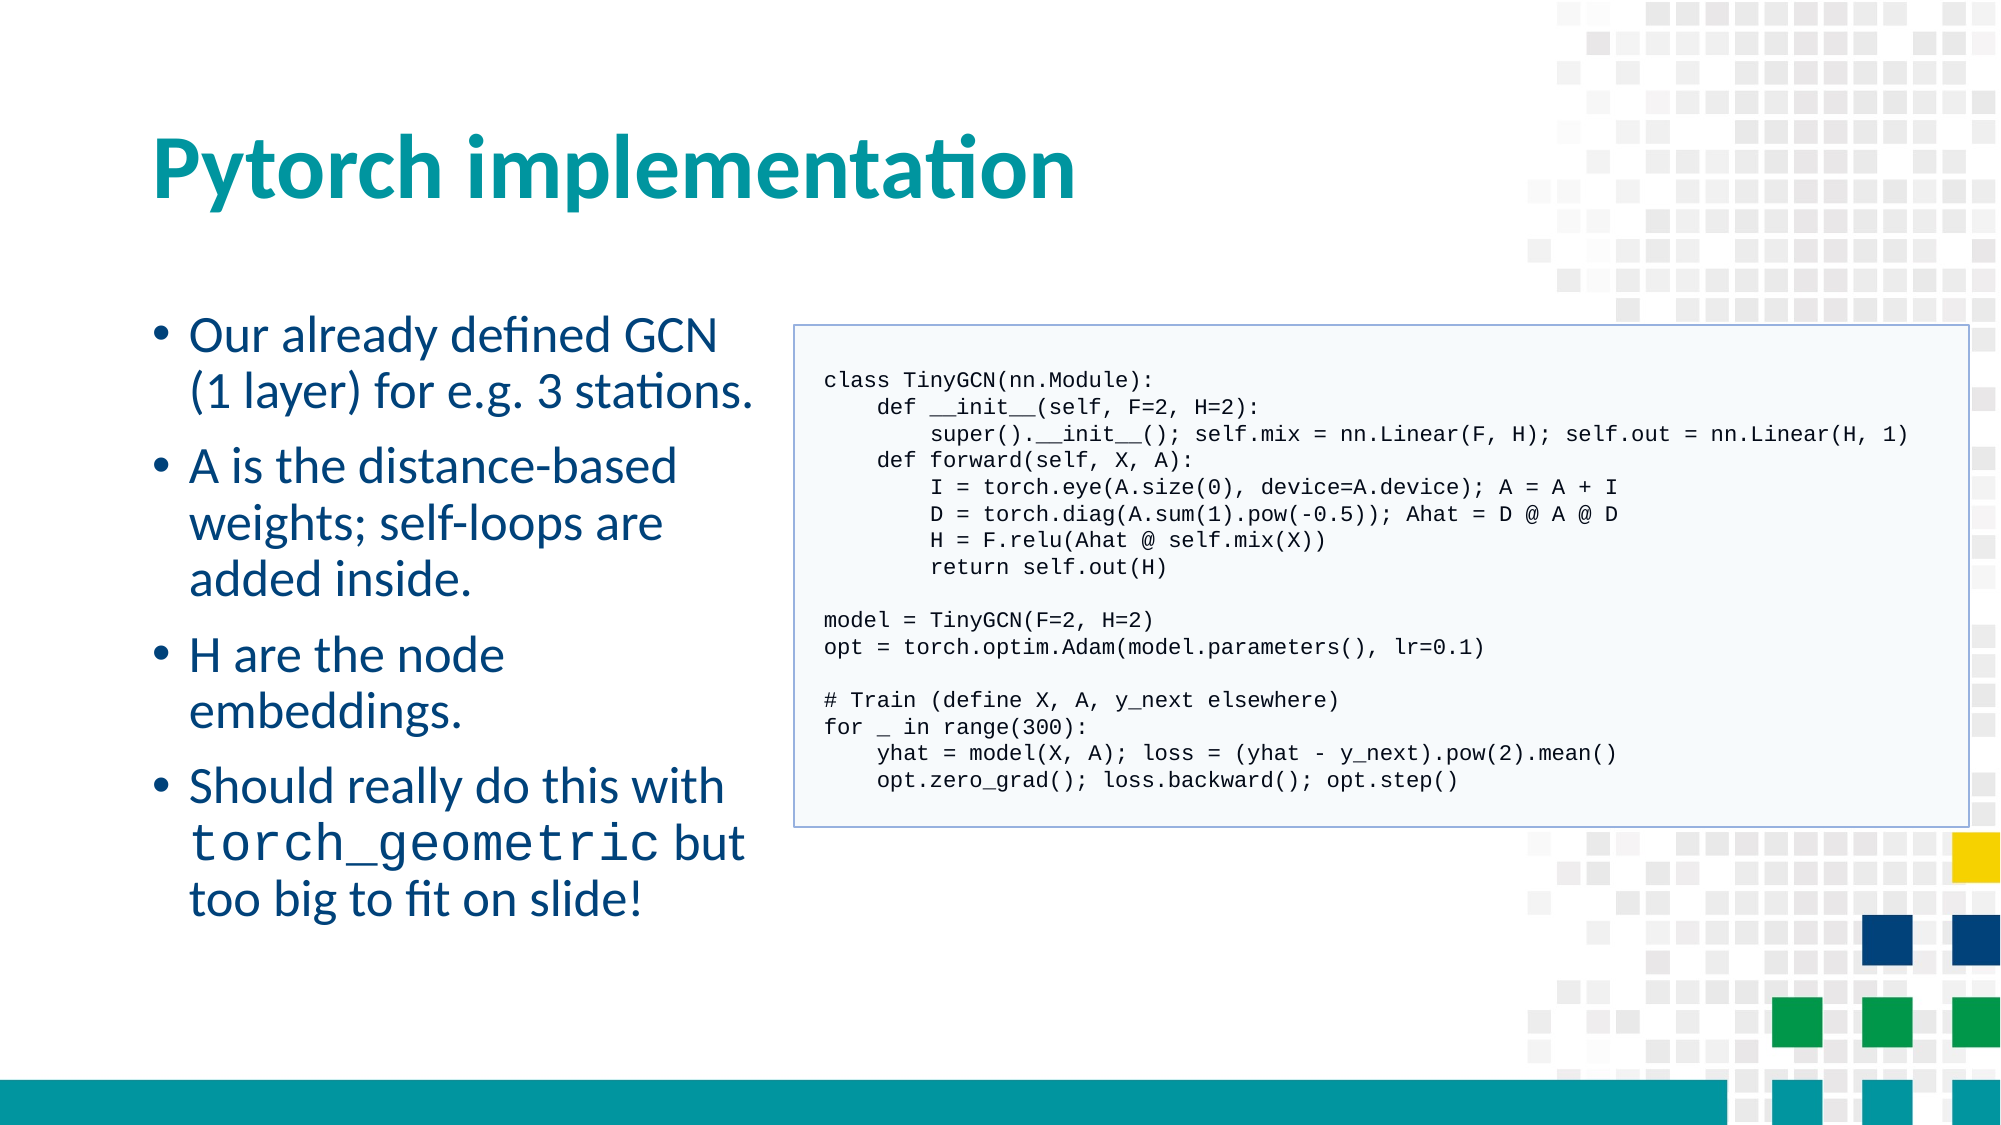

# Pytorch implementation
Our already defined GCN (1 layer) for e.g. 3 stations.
A is the distance-based weights; self-loops are added inside.
H are the node embeddings.
Should really do this with torch_geometric but too big to fit on slide!

class TinyGCN(nn.Module):
    def __init__(self, F=2, H=2):
        super().__init__(); self.mix = nn.Linear(F, H); self.out = nn.Linear(H, 1)
    def forward(self, X, A):
        I = torch.eye(A.size(0), device=A.device); A = A + I
        D = torch.diag(A.sum(1).pow(-0.5)); Ahat = D @ A @ D
        H = F.relu(Ahat @ self.mix(X))
        return self.out(H)

model = TinyGCN(F=2, H=2)
opt = torch.optim.Adam(model.parameters(), lr=0.1)

# Train (define X, A, y_next elsewhere)
for _ in range(300):
    yhat = model(X, A); loss = (yhat - y_next).pow(2).mean()
    opt.zero_grad(); loss.backward(); opt.step()